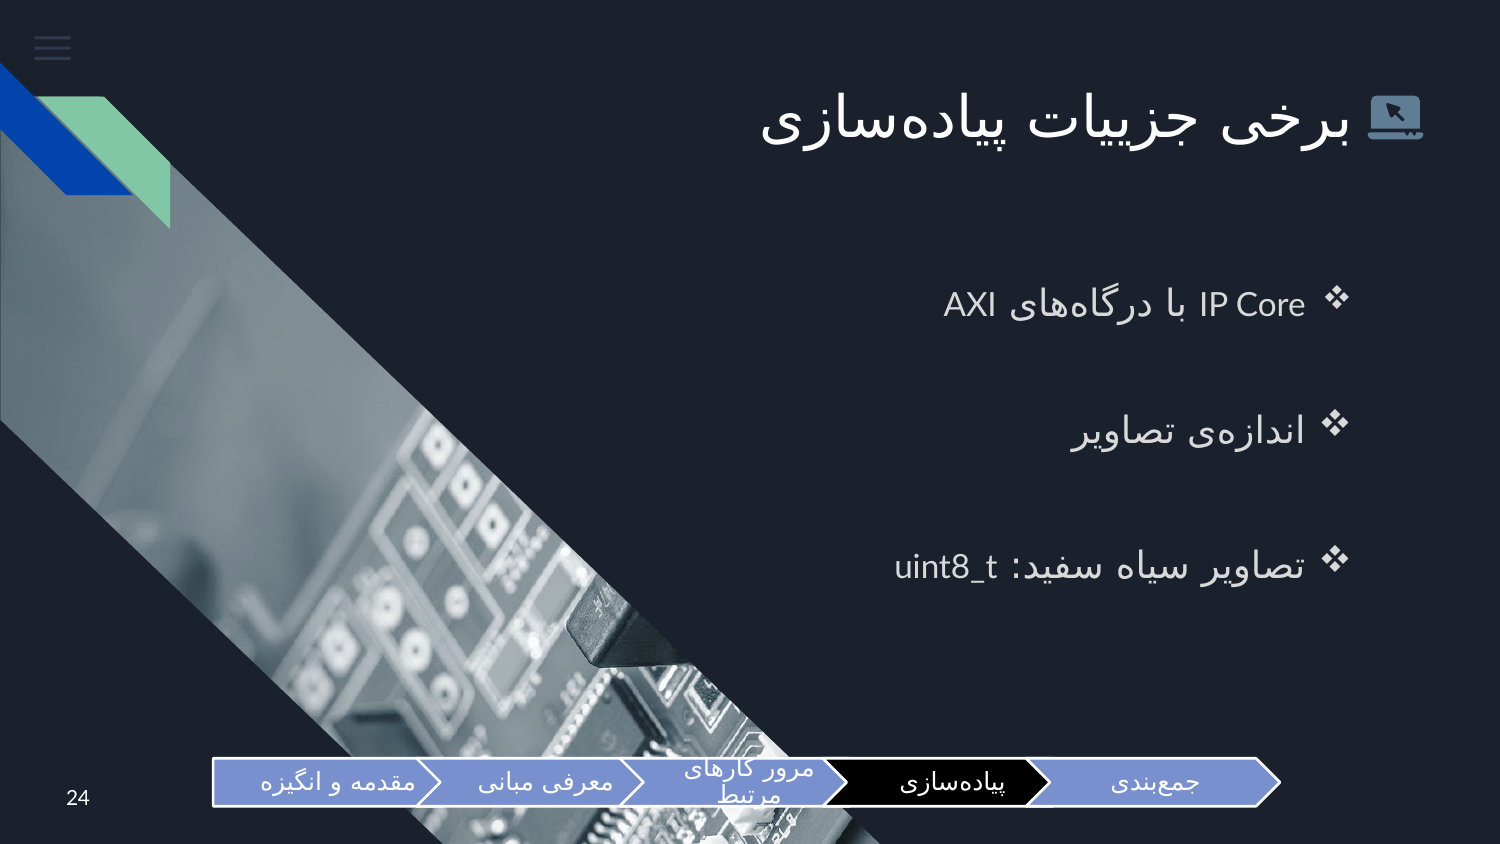

# برخی جزییات پیاده‌سازی

IP Core با درگاه‌های AXI
اندازه‌ی تصاویر

تصاویر سیاه سفید: uint8_t
مقدمه و انگیزه
معرفی مبانی
مرور کارهای مرتبط
پیاده‌سازی
جمع‌بندی
24